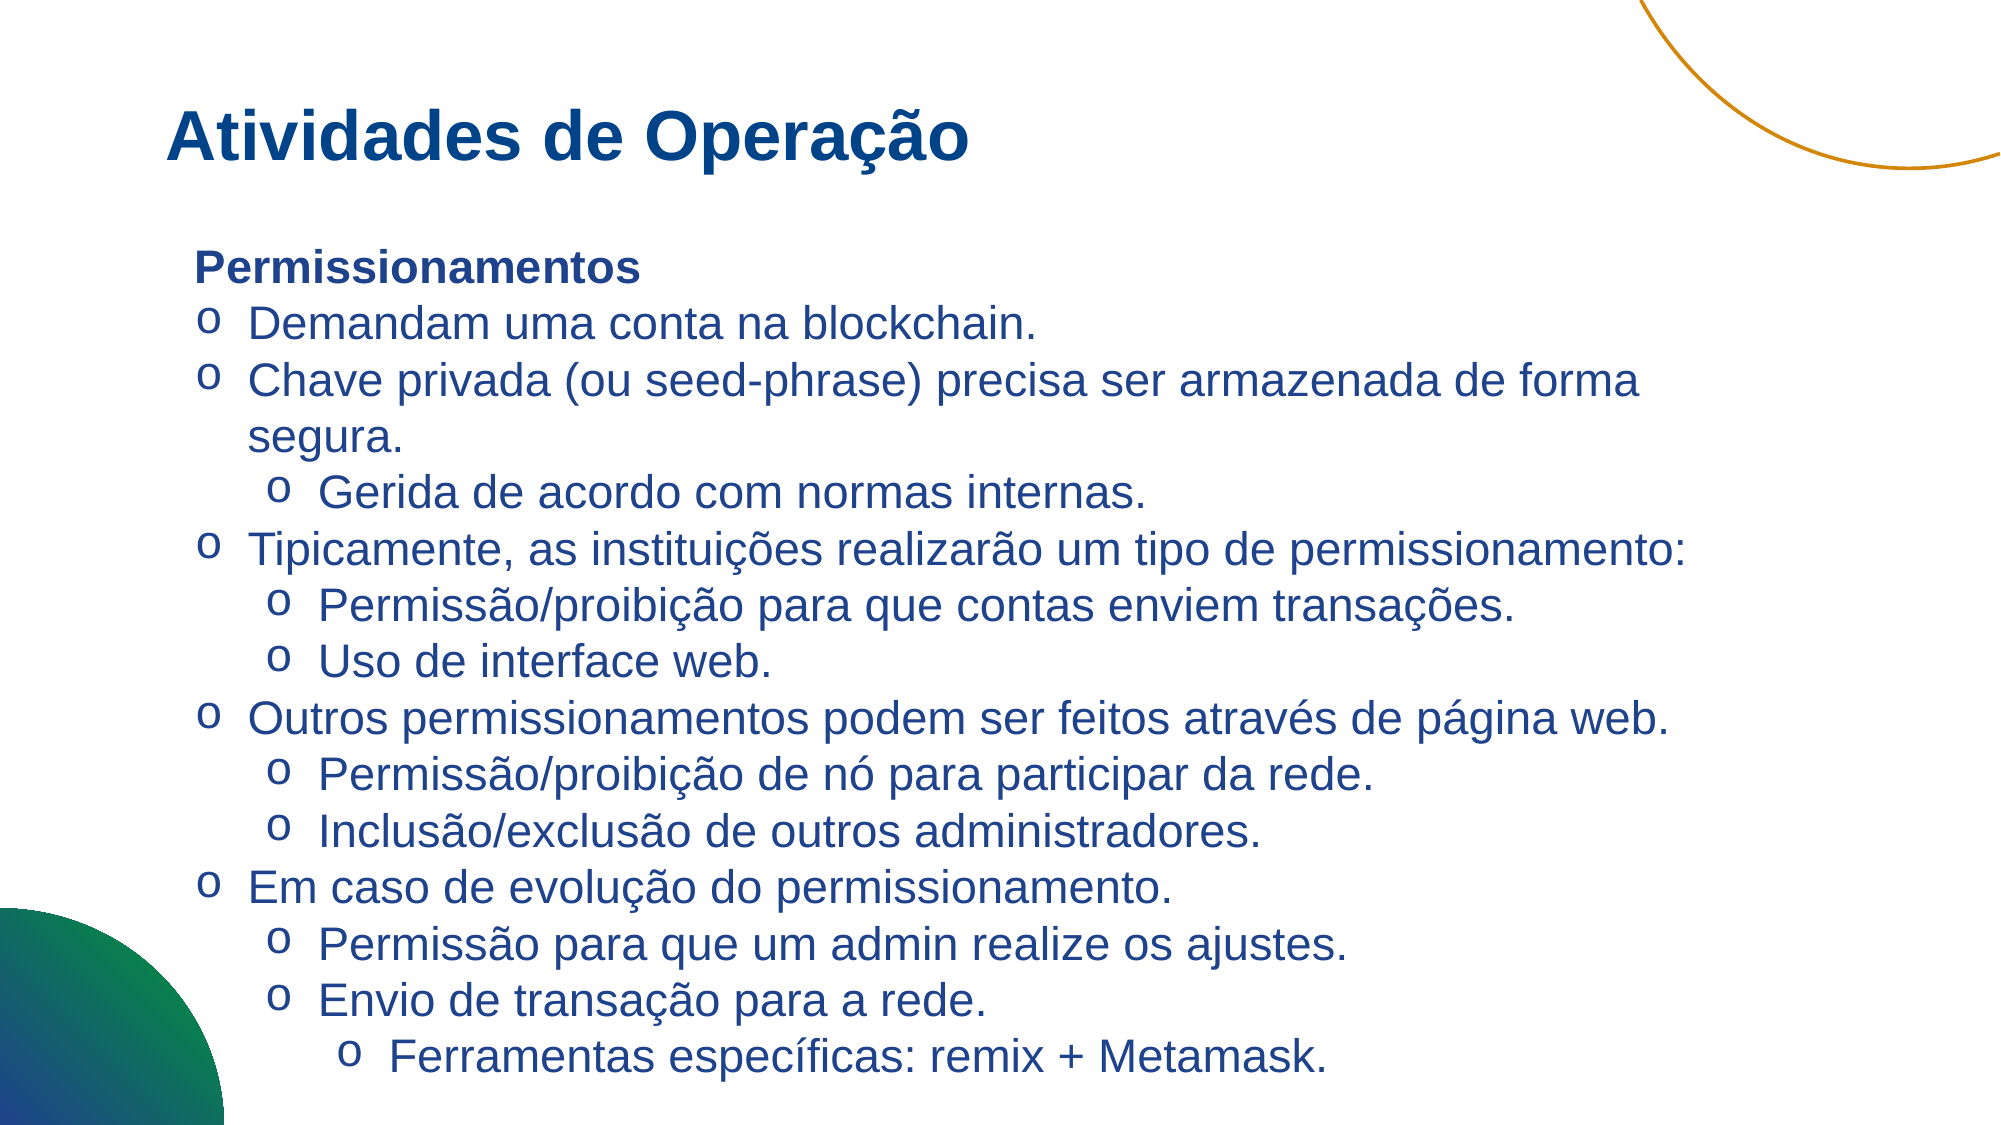

Atividades de Operação
Permissionamentos
Demandam uma conta na blockchain.
Chave privada (ou seed-phrase) precisa ser armazenada de forma segura.
Gerida de acordo com normas internas.
Tipicamente, as instituições realizarão um tipo de permissionamento:
Permissão/proibição para que contas enviem transações.
Uso de interface web.
Outros permissionamentos podem ser feitos através de página web.
Permissão/proibição de nó para participar da rede.
Inclusão/exclusão de outros administradores.
Em caso de evolução do permissionamento.
Permissão para que um admin realize os ajustes.
Envio de transação para a rede.
Ferramentas específicas: remix + Metamask.